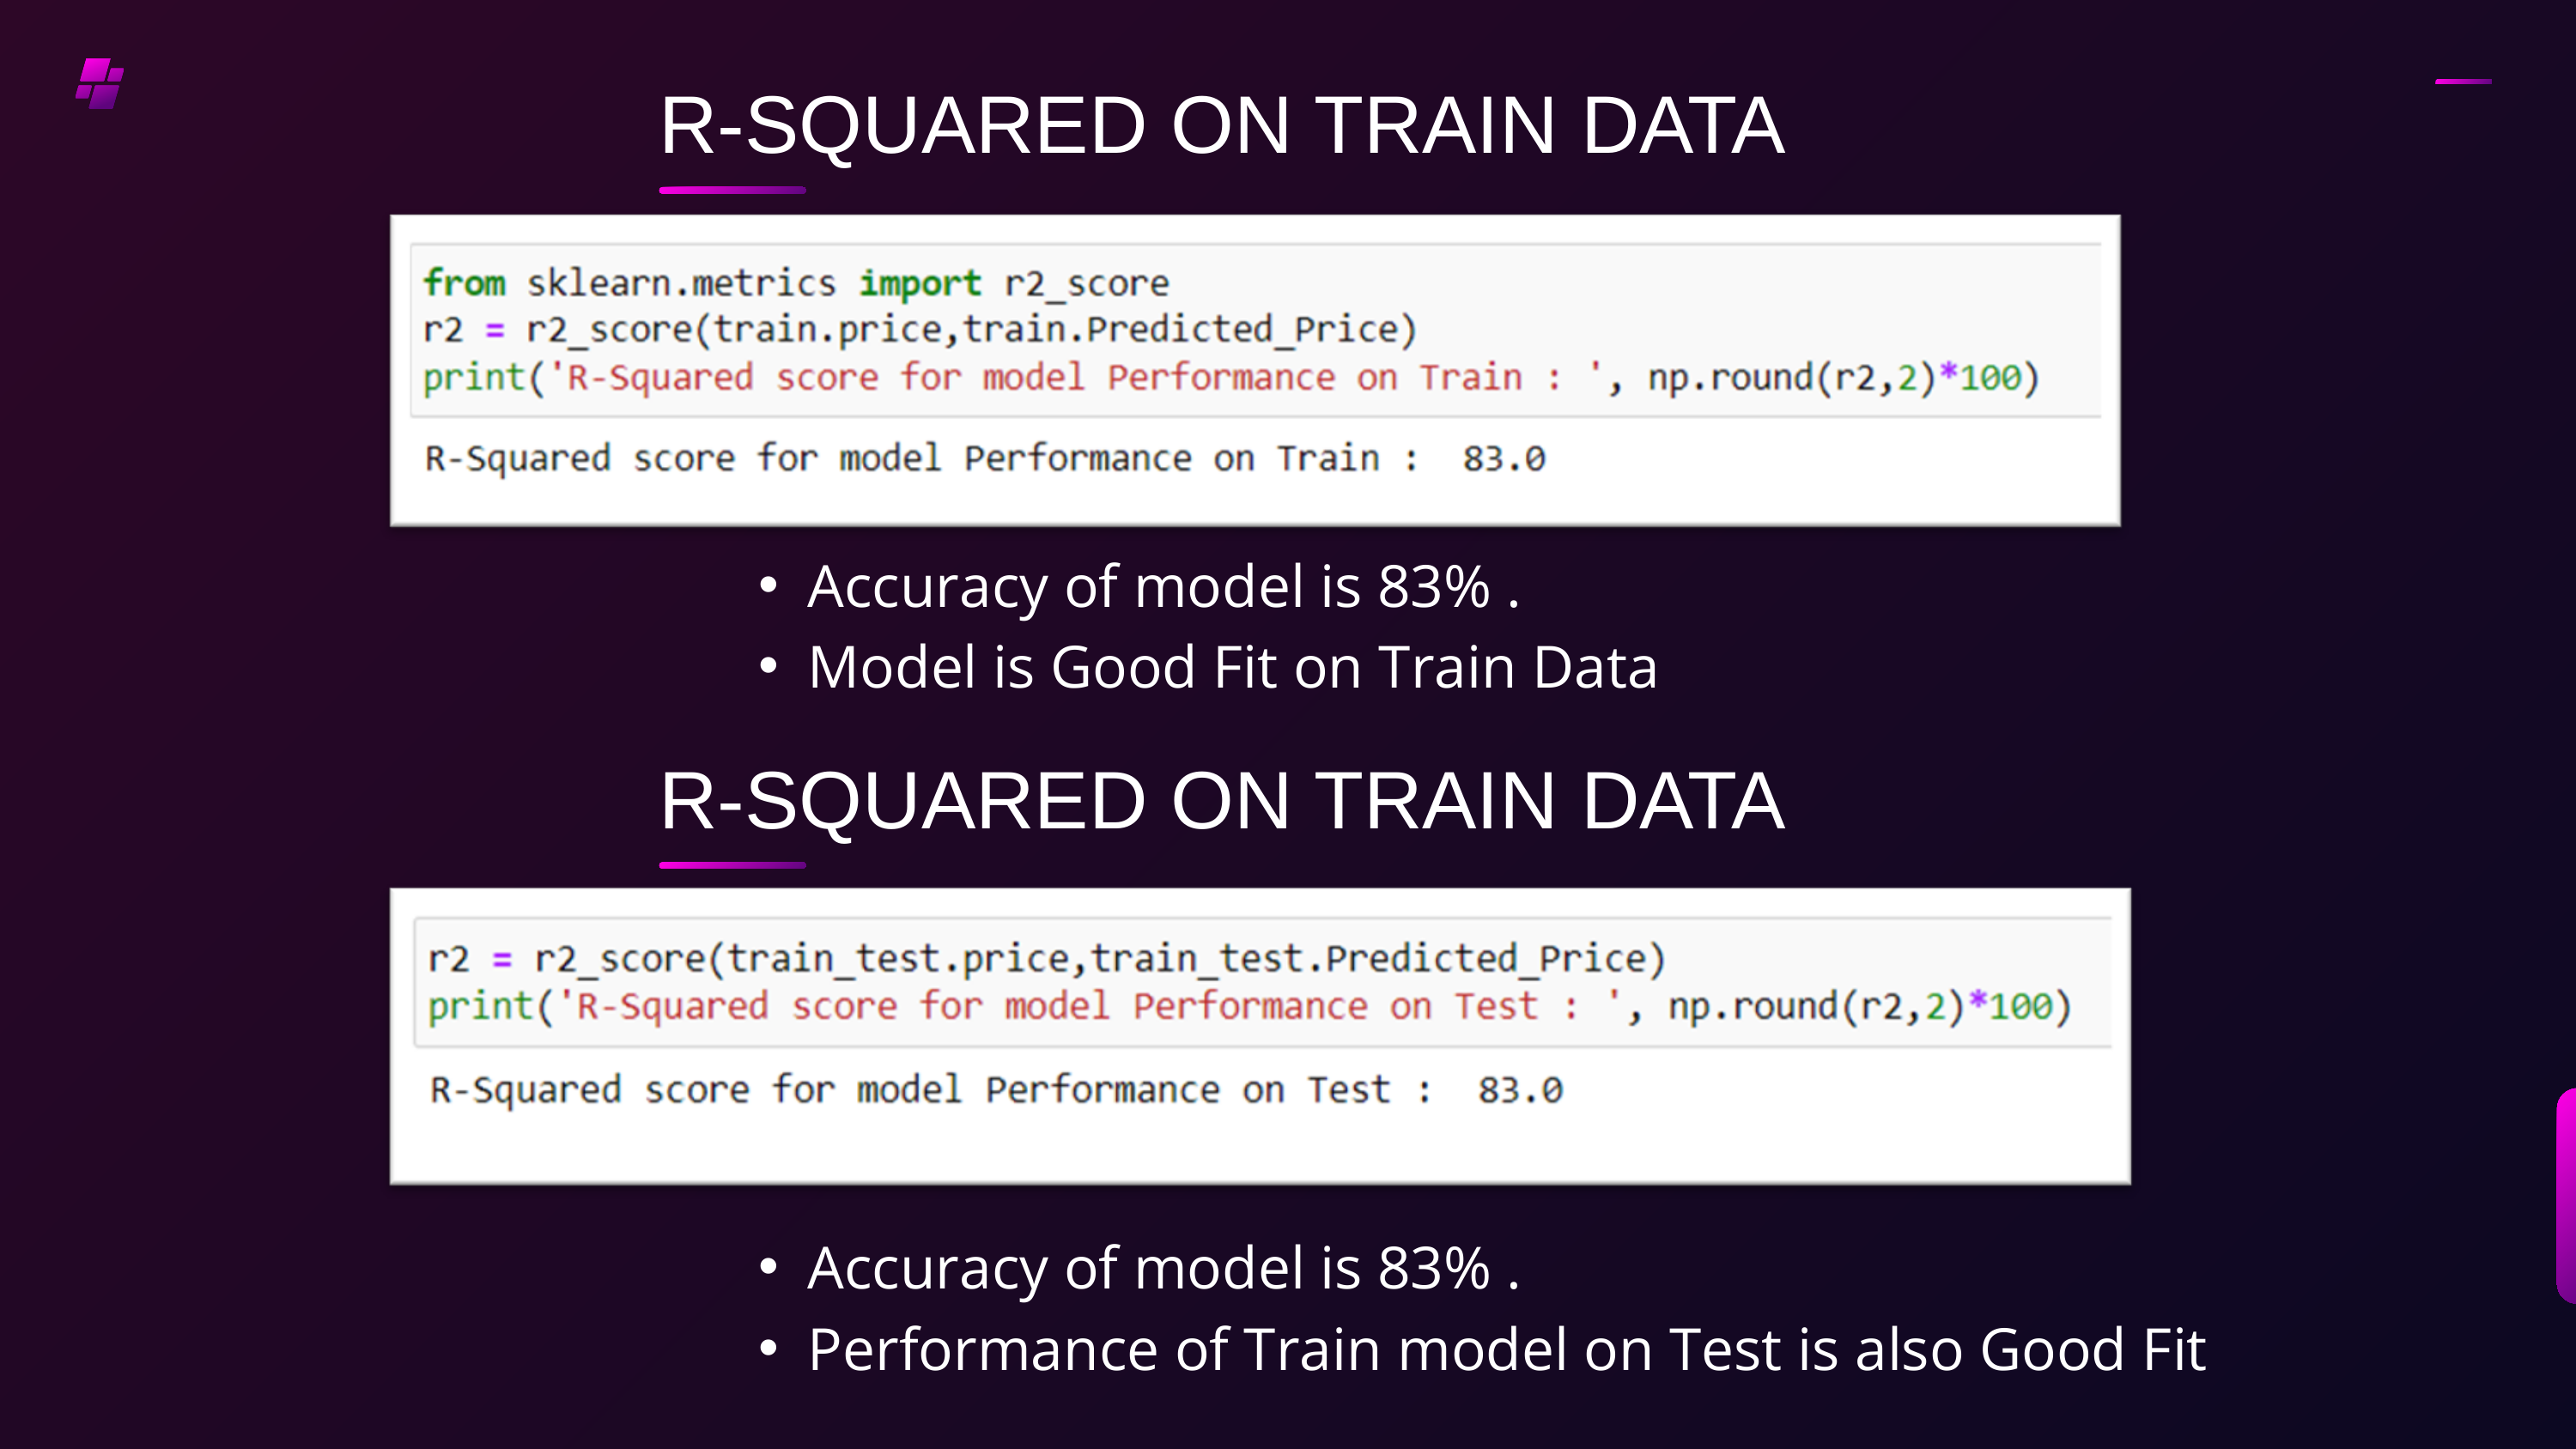

R-SQUARED ON TRAIN DATA

Accuracy of model is 83% .
Model is Good Fit on Train Data
R-SQUARED ON TRAIN DATA

Accuracy of model is 83% .
Performance of Train model on Test is also Good Fit